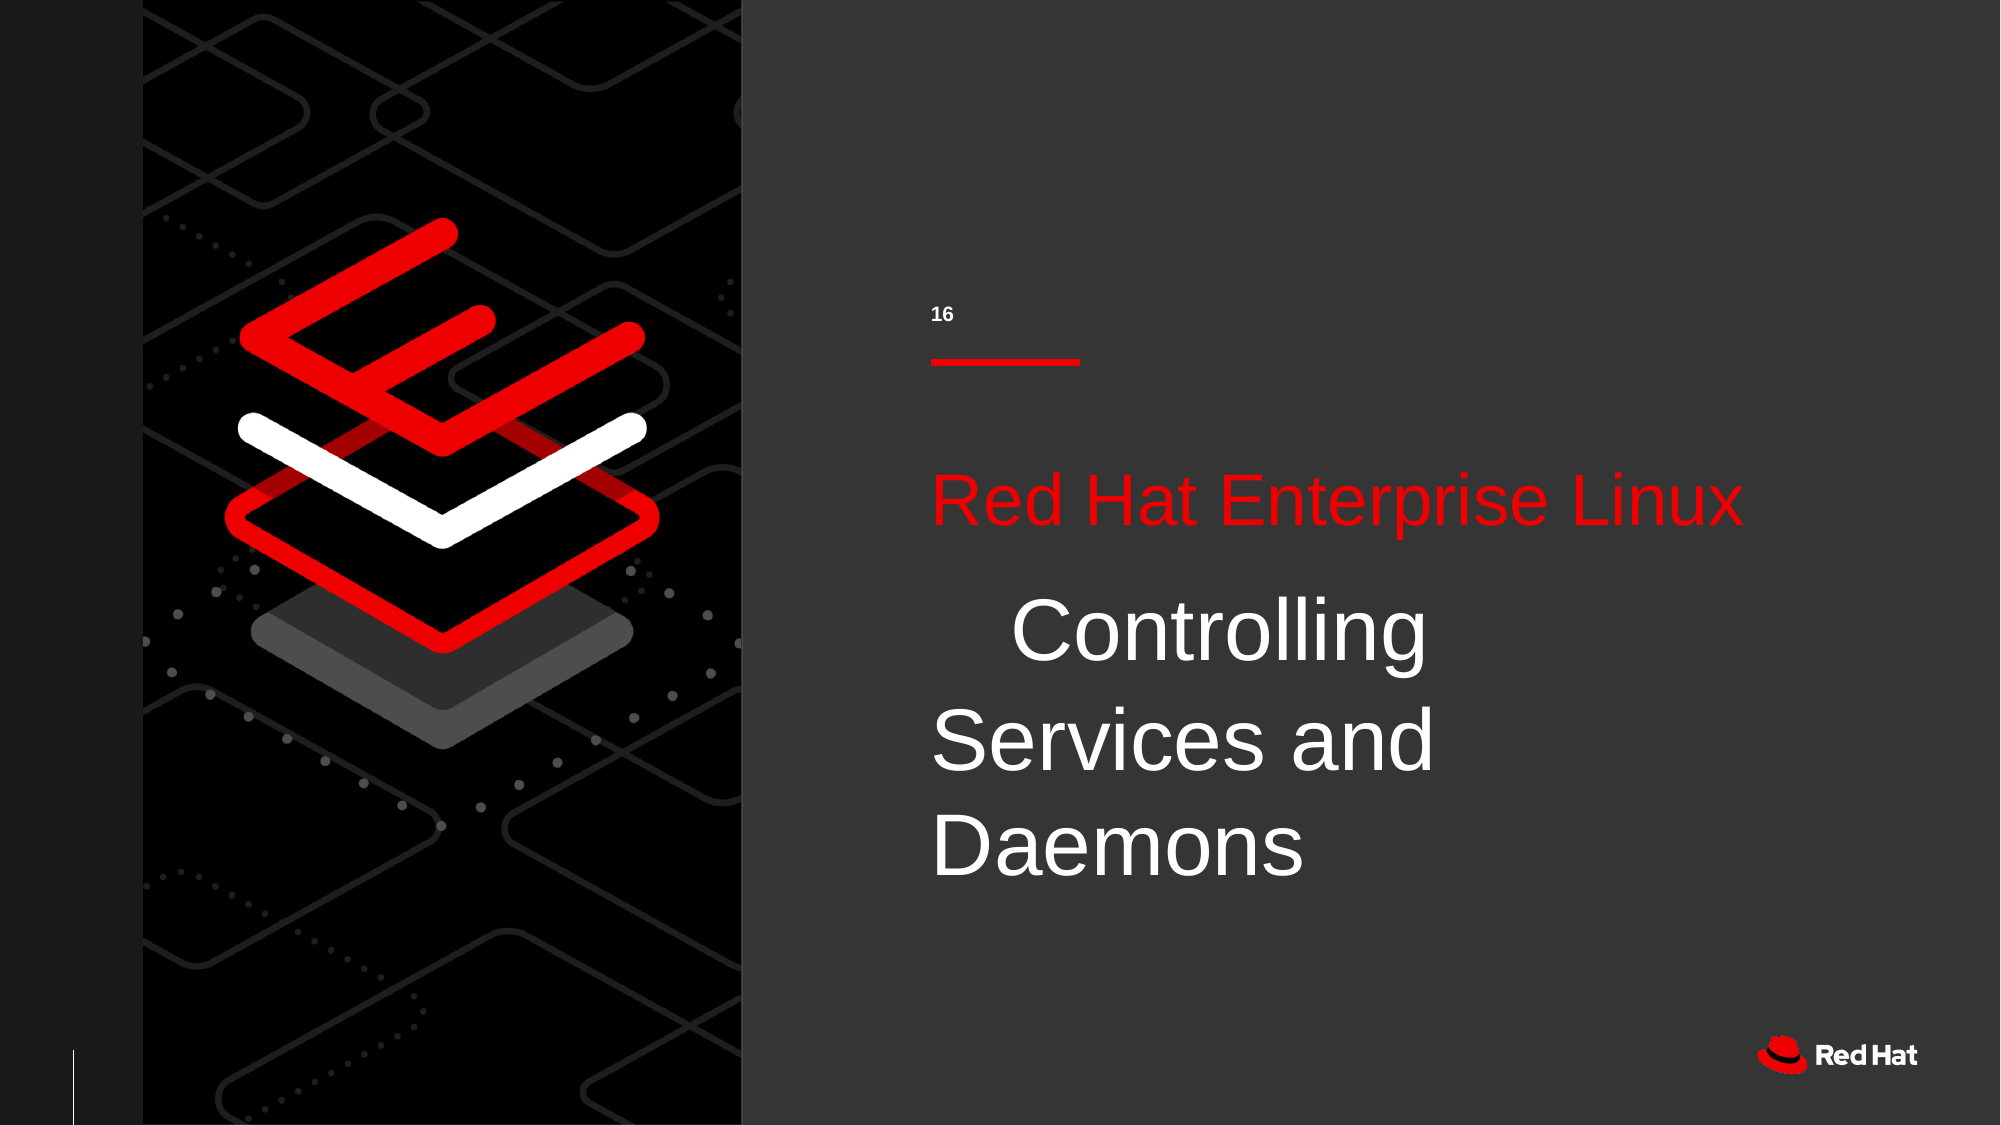

16

# Red Hat Enterprise Linux    Controlling Services and Daemons